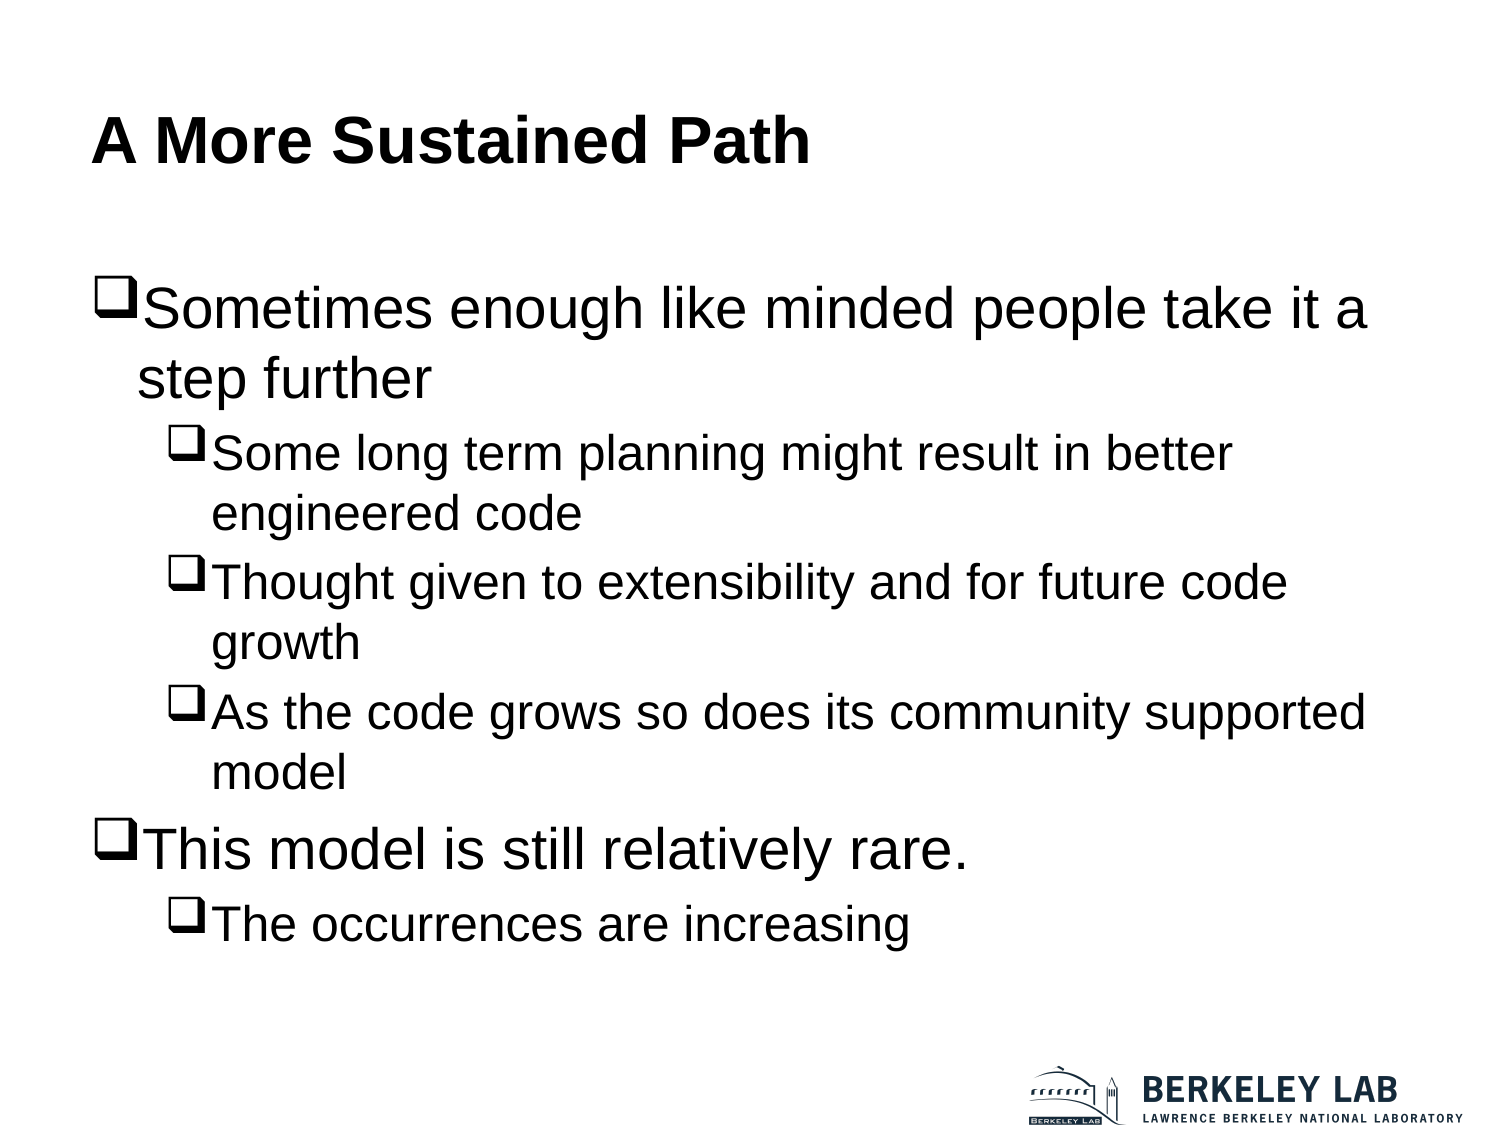

# A More Sustained Path
Sometimes enough like minded people take it a step further
Some long term planning might result in better engineered code
Thought given to extensibility and for future code growth
As the code grows so does its community supported model
This model is still relatively rare.
The occurrences are increasing